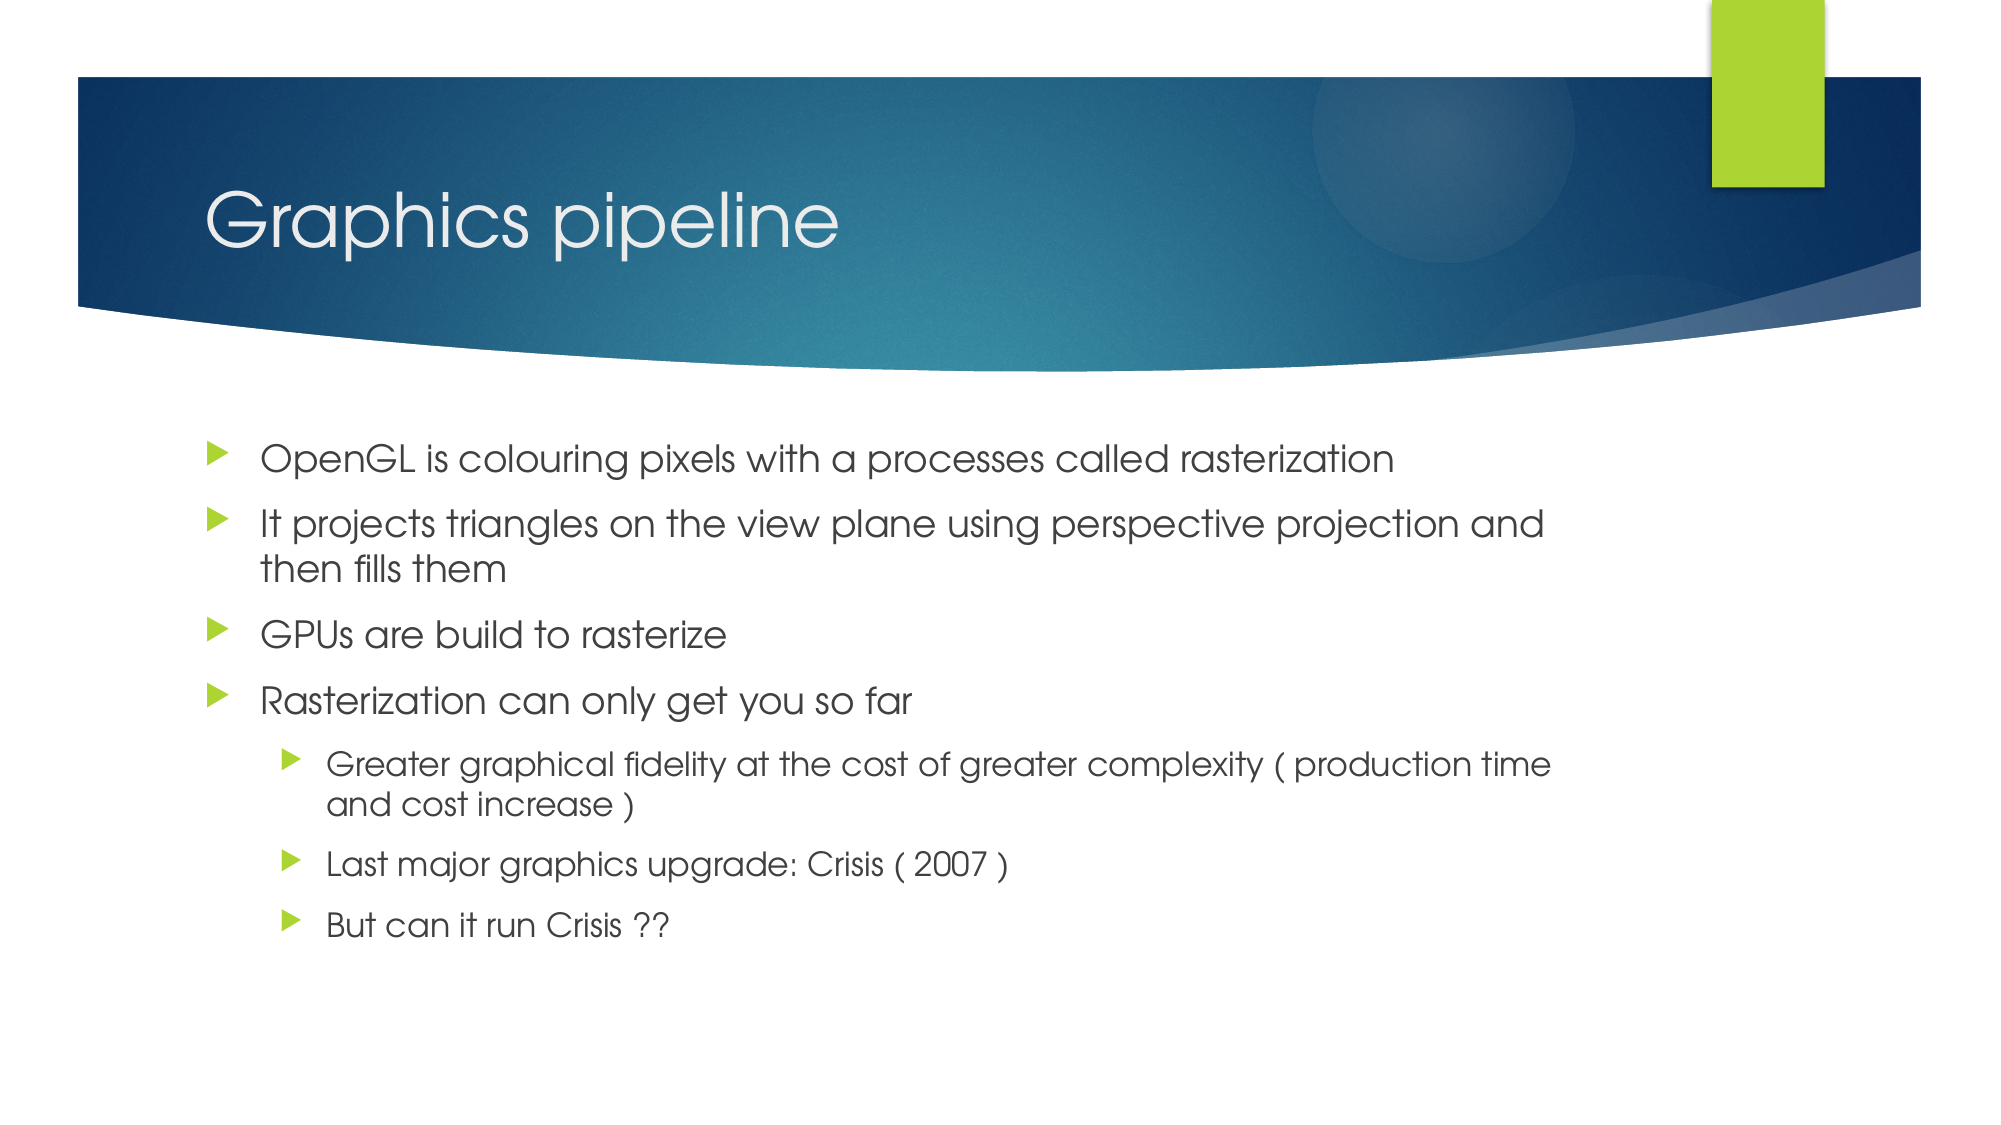

# Graphics pipeline
OpenGL is colouring pixels with a processes called rasterization
It projects triangles on the view plane using perspective projection and then fills them
GPUs are build to rasterize
Rasterization can only get you so far
Greater graphical fidelity at the cost of greater complexity ( production time and cost increase )
Last major graphics upgrade: Crisis ( 2007 )
But can it run Crisis ??